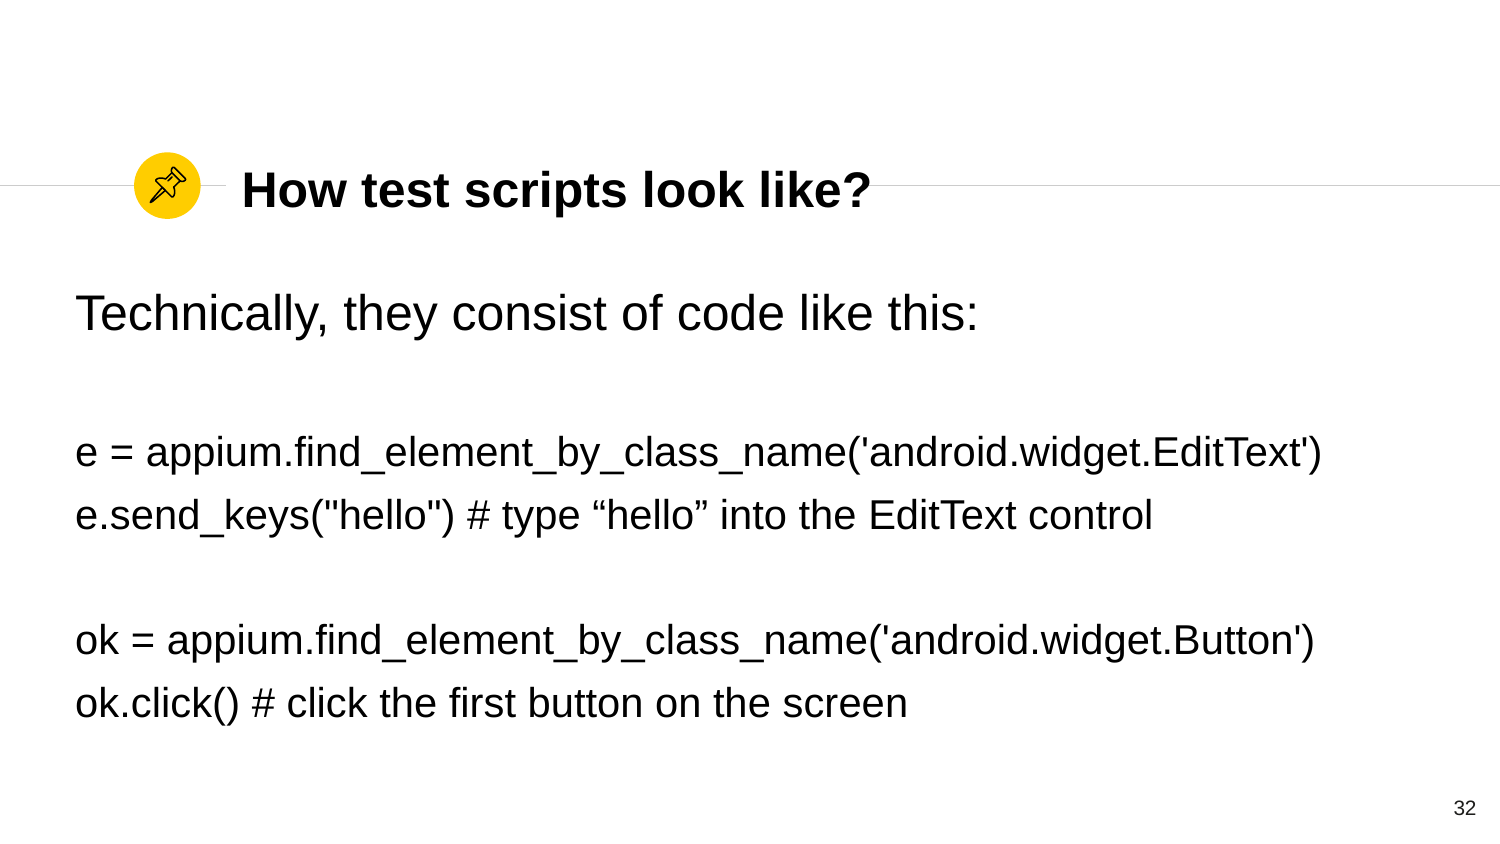

# How test scripts look like?

Technically, they consist of code like this:

e = appium.find_element_by_class_name('android.widget.EditText')
e.send_keys("hello") # type “hello” into the EditText control

ok = appium.find_element_by_class_name('android.widget.Button')
ok.click() # click the first button on the screen
32